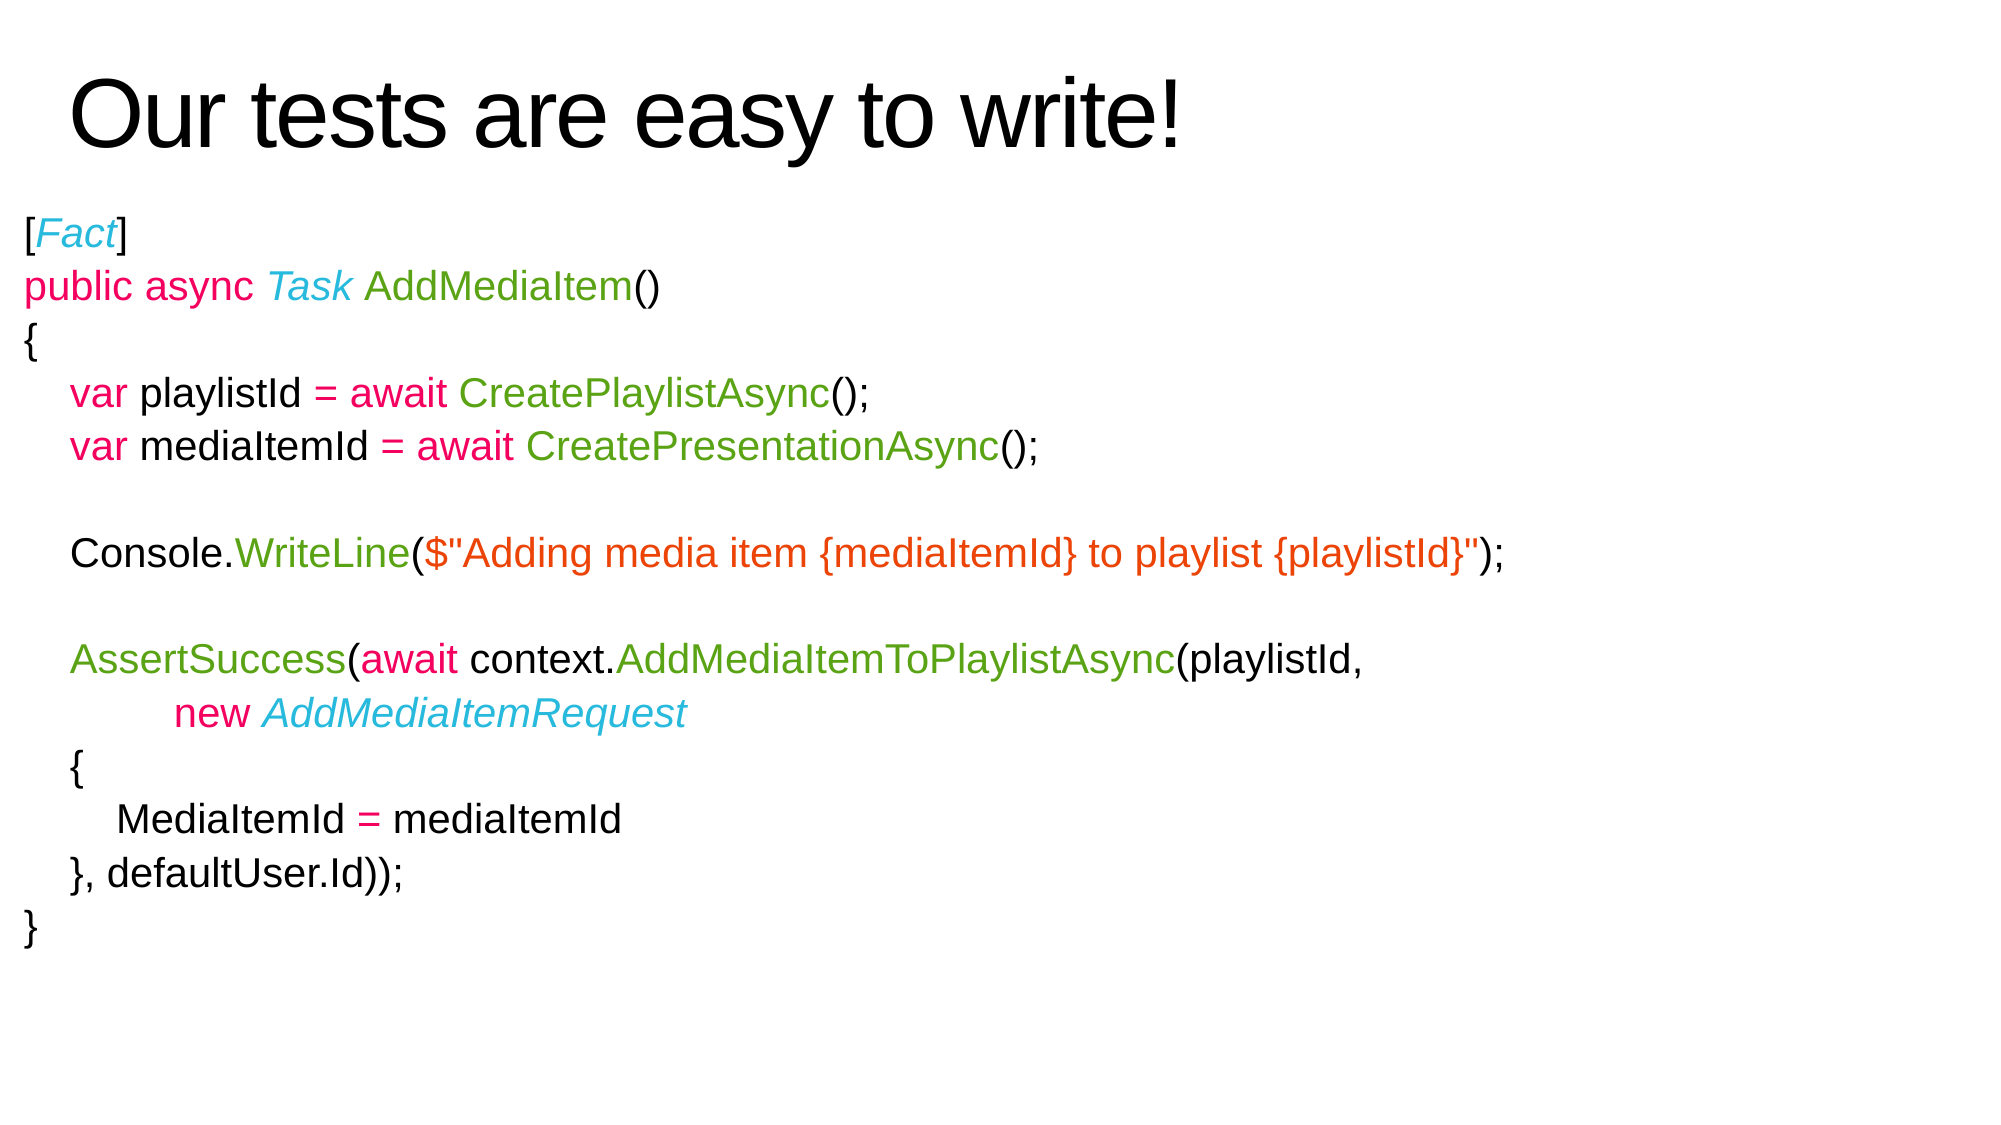

# Our tests are easy to write!
[Fact]
public async Task AddMediaItem()
{
    var playlistId = await CreatePlaylistAsync();
    var mediaItemId = await CreatePresentationAsync();

    Console.WriteLine($"Adding media item {mediaItemId} to playlist {playlistId}");

    AssertSuccess(await context.AddMediaItemToPlaylistAsync(playlistId,
	new AddMediaItemRequest
    {
        MediaItemId = mediaItemId
    }, defaultUser.Id));
}